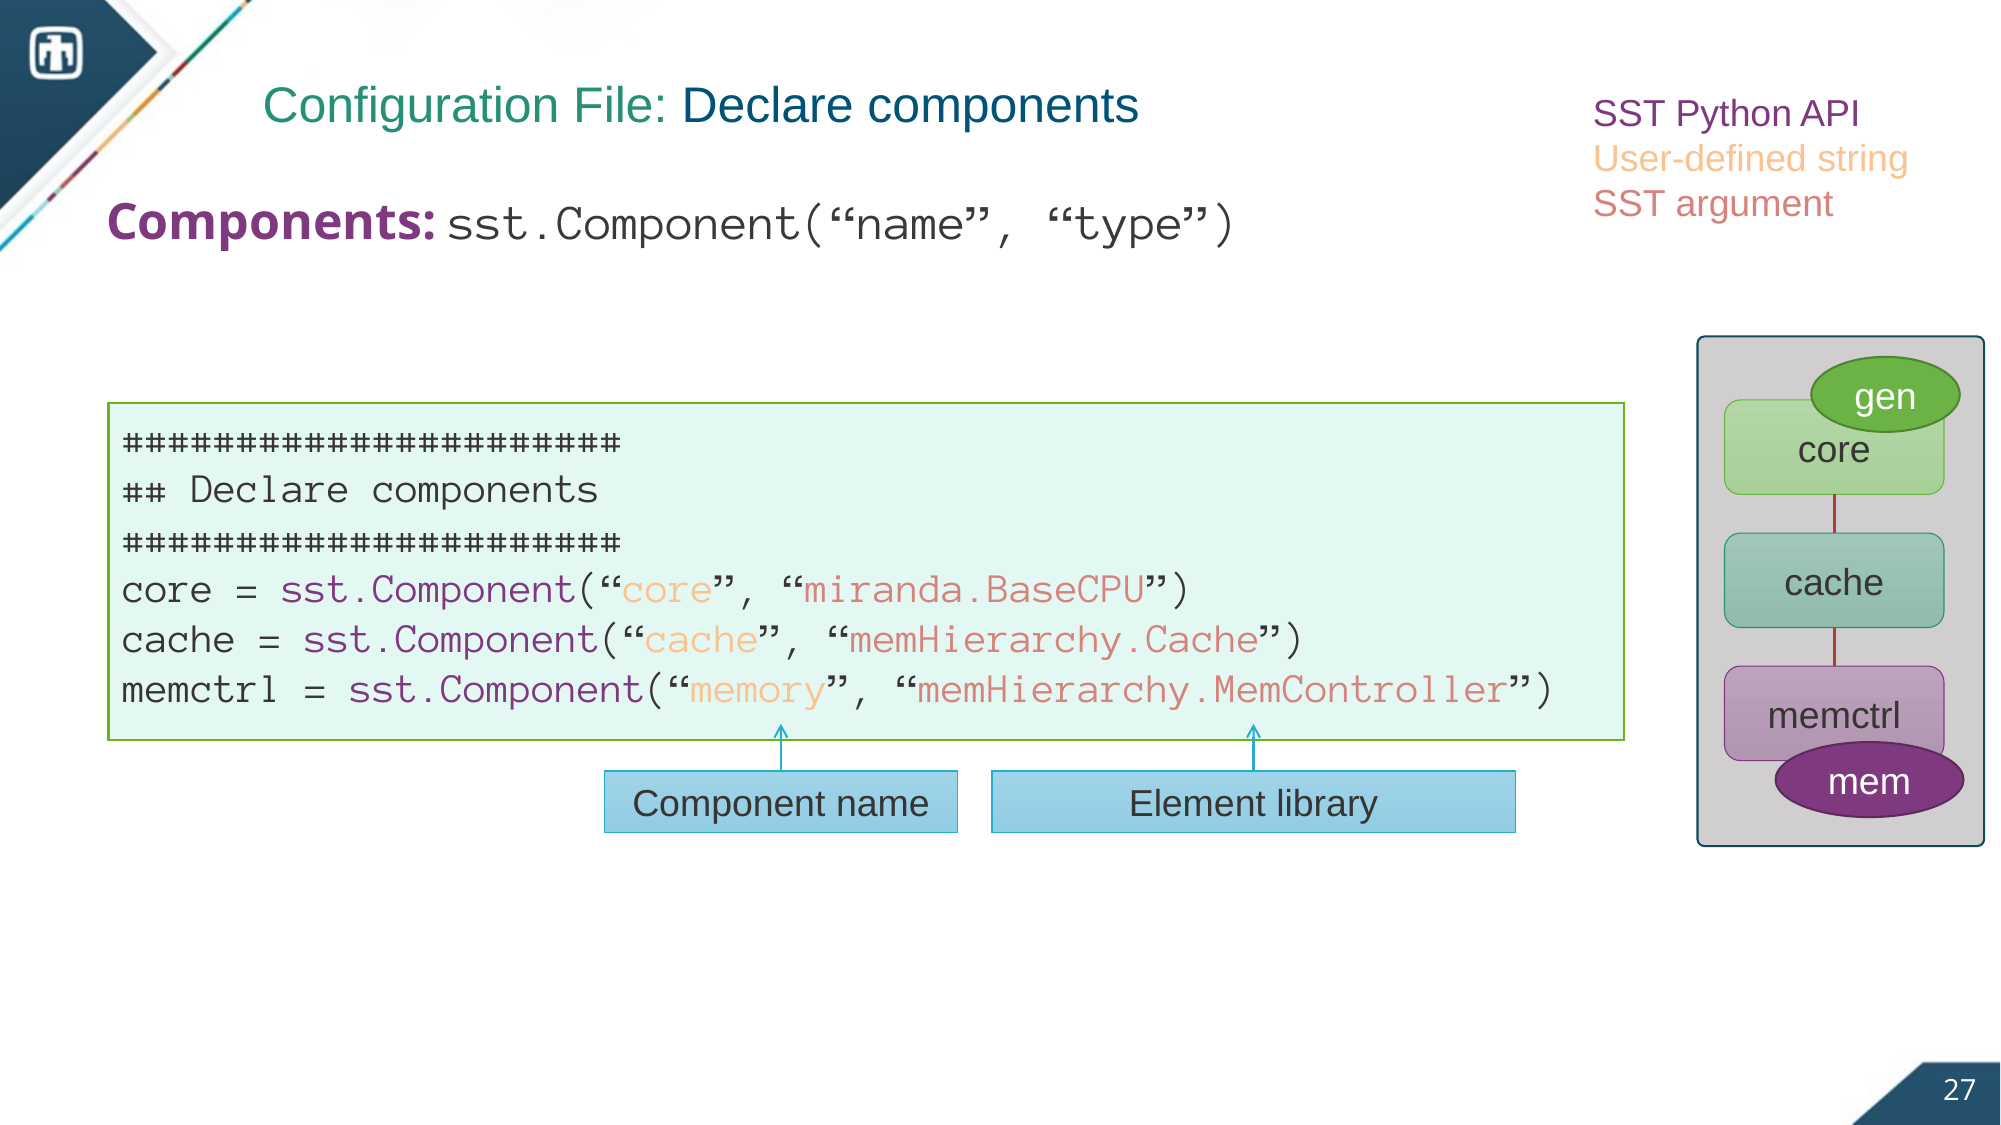

# Configuration File: Declare components
SST Python API
User-defined string
SST argument
Components: sst.Component(“name”, “type”)

gen
core
cache
memctrl
mem
######################
## Declare components
######################
core = sst.Component(“core”, “miranda.BaseCPU”)
cache = sst.Component(“cache”, “memHierarchy.Cache”)
memctrl = sst.Component(“memory”, “memHierarchy.MemController”)

Component name
Element library
27